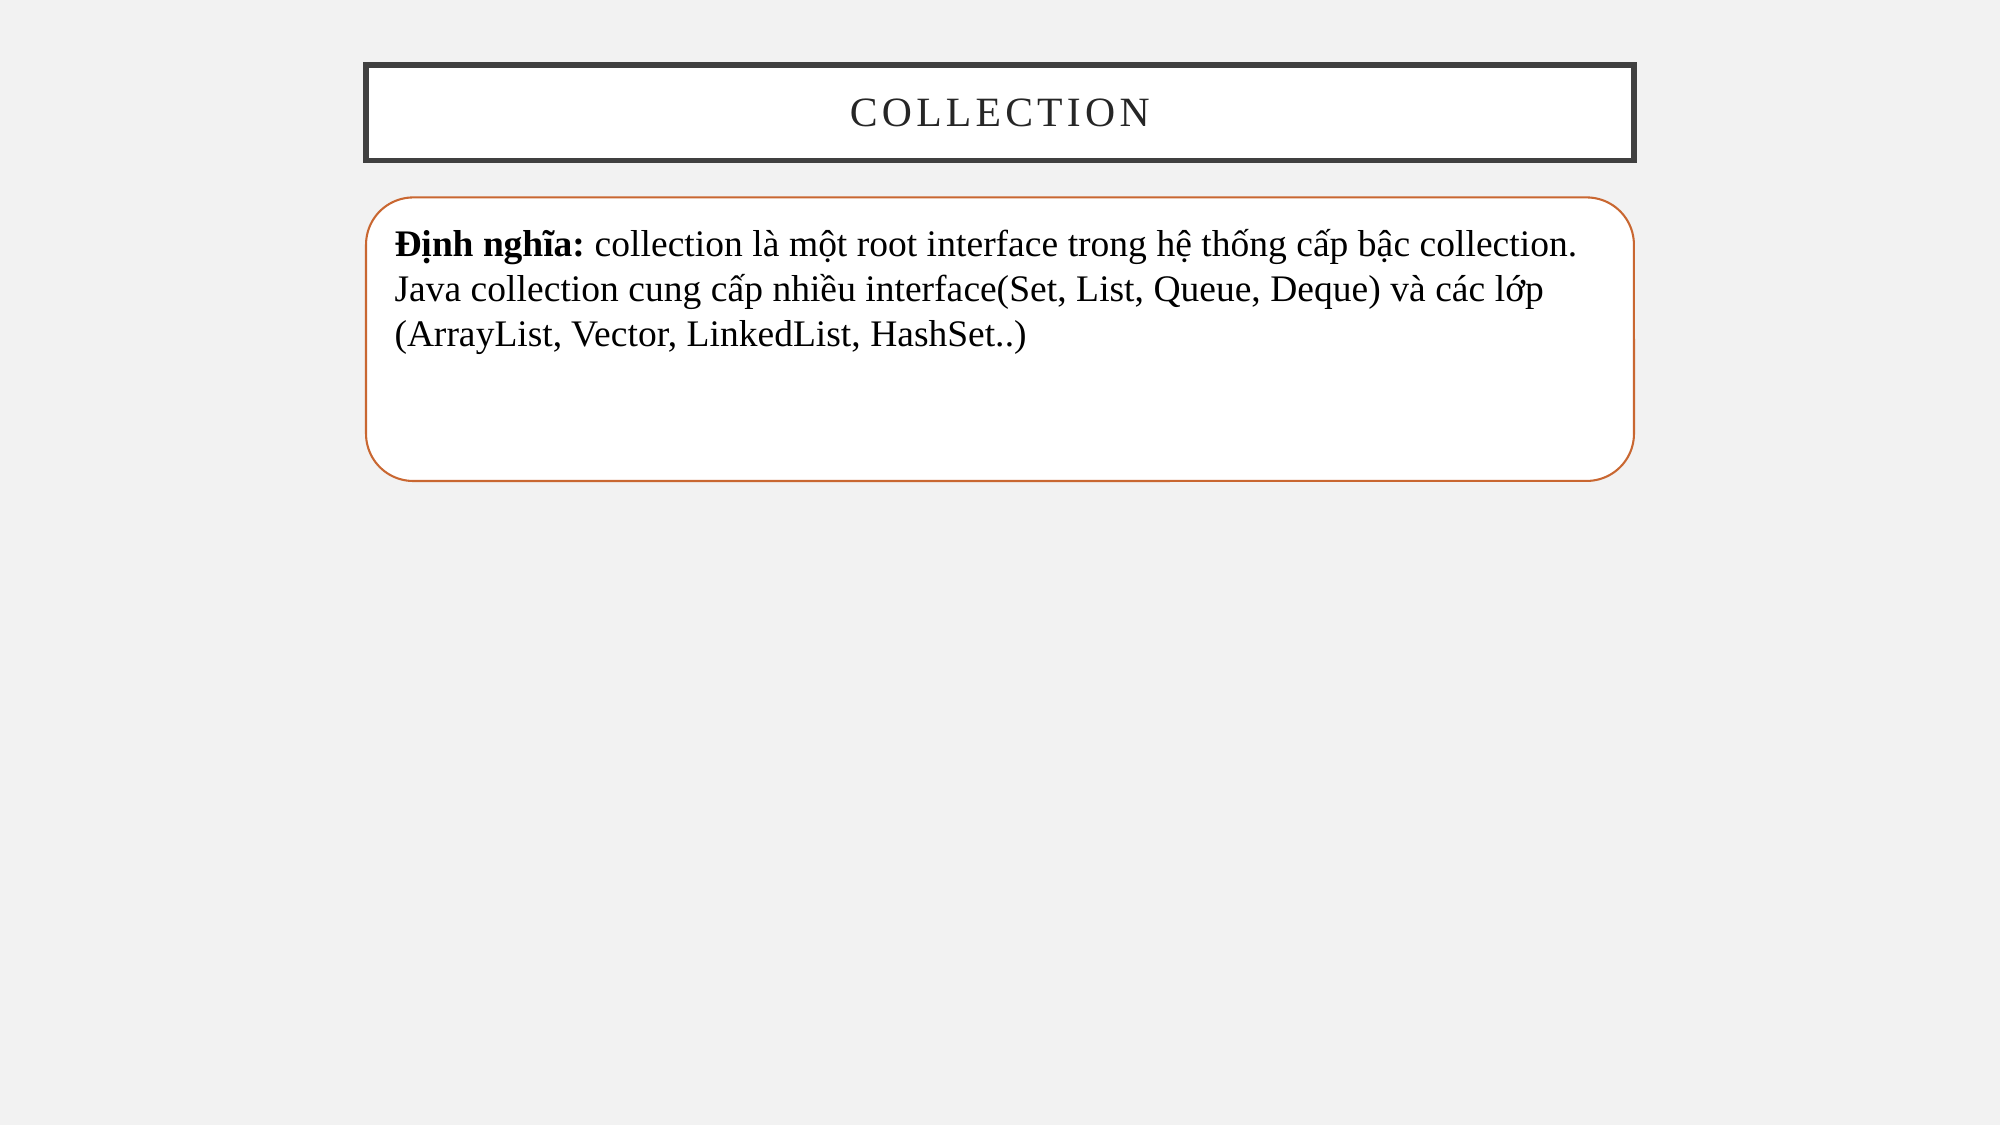

Collection
Định nghĩa: collection là một root interface trong hệ thống cấp bậc collection. Java collection cung cấp nhiều interface(Set, List, Queue, Deque) và các lớp (ArrayList, Vector, LinkedList, HashSet..)